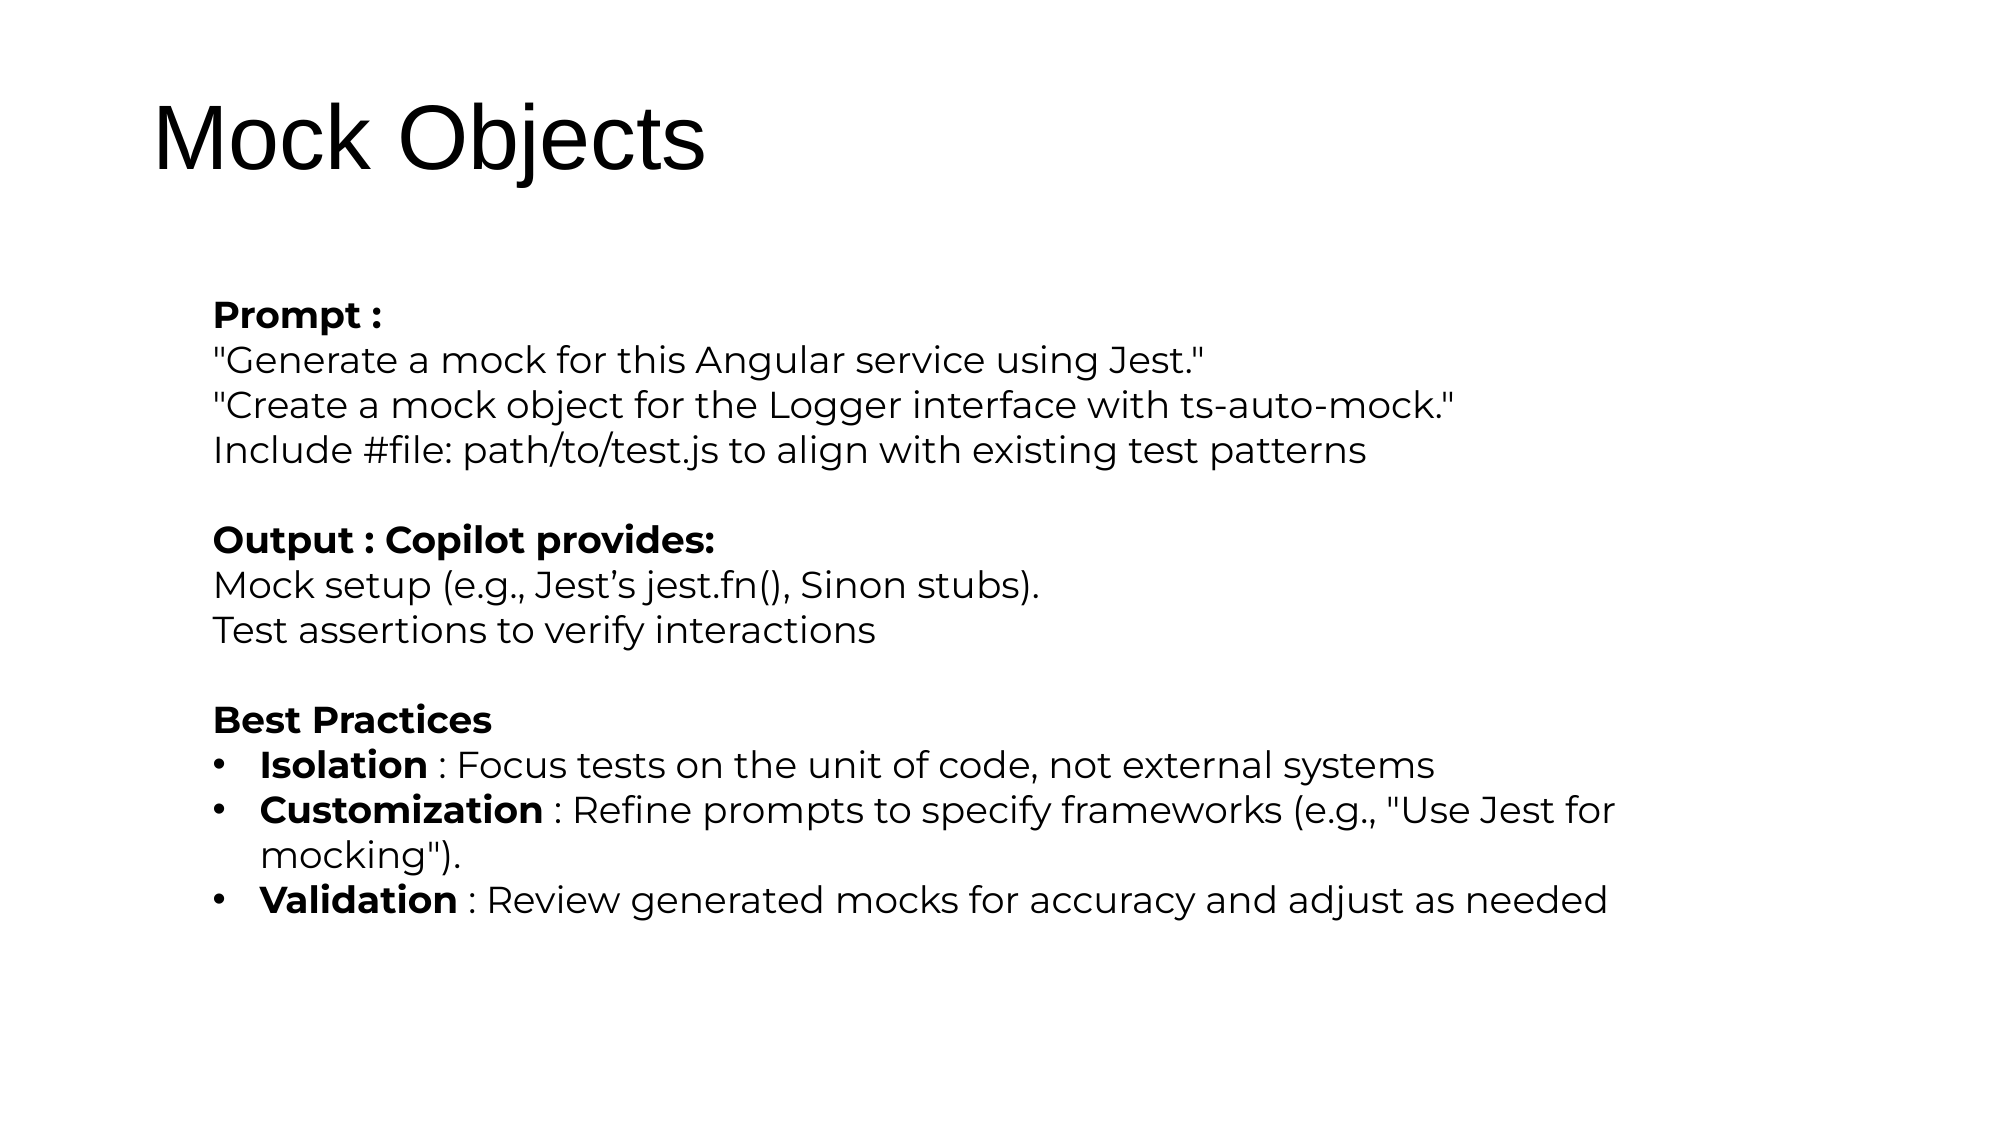

# Mock Objects
Prompt :
"Generate a mock for this Angular service using Jest."
"Create a mock object for the Logger interface with ts-auto-mock."
Include #file: path/to/test.js to align with existing test patterns

Output : Copilot provides:
Mock setup (e.g., Jest’s jest.fn(), Sinon stubs).
Test assertions to verify interactions

Best Practices
Isolation : Focus tests on the unit of code, not external systems
Customization : Refine prompts to specify frameworks (e.g., "Use Jest for mocking").
Validation : Review generated mocks for accuracy and adjust as needed